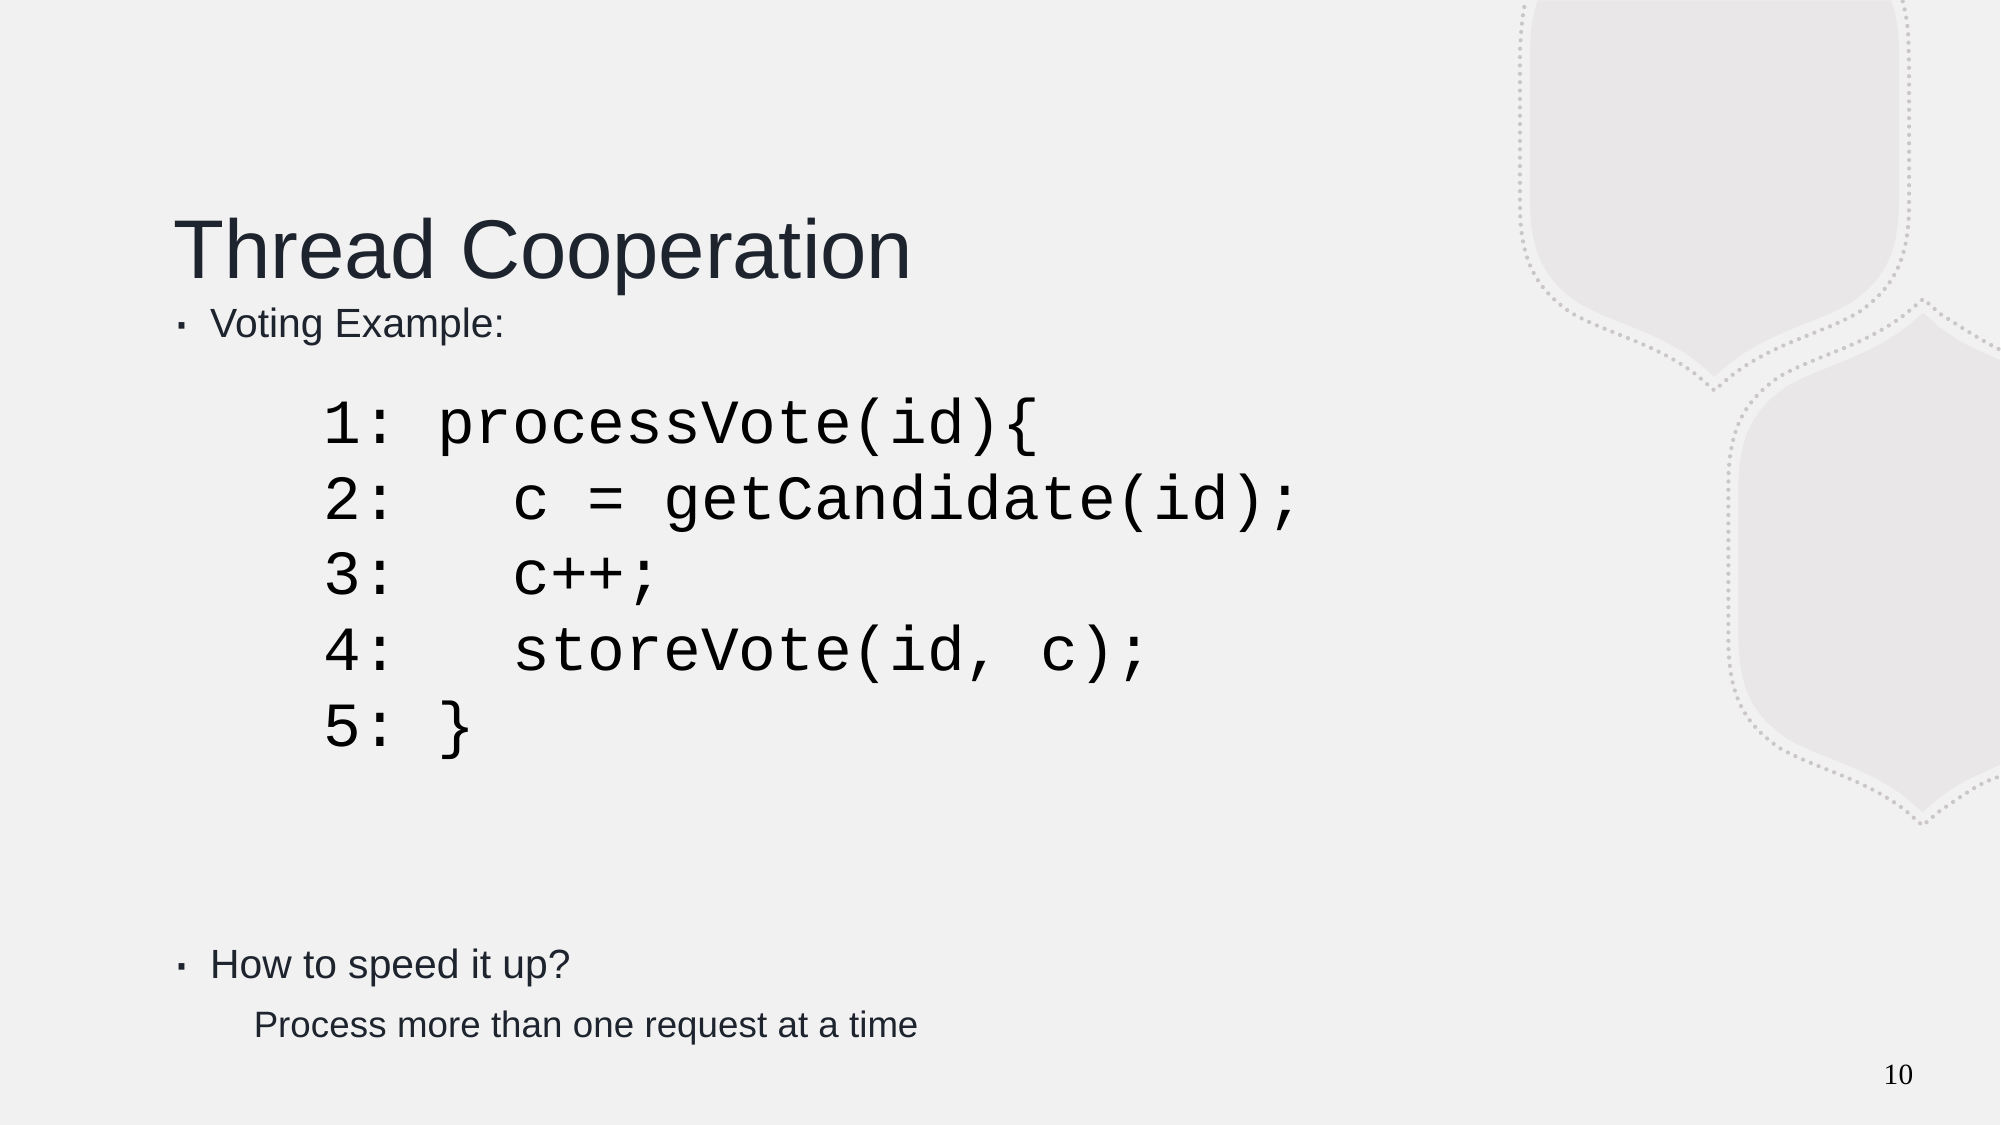

# Thread Cooperation
Voting Example:

How to speed it up?
Process more than one request at a time
1: processVote(id){
2:   c = getCandidate(id);
3:   c++;
4:   storeVote(id, c);
5: }
10